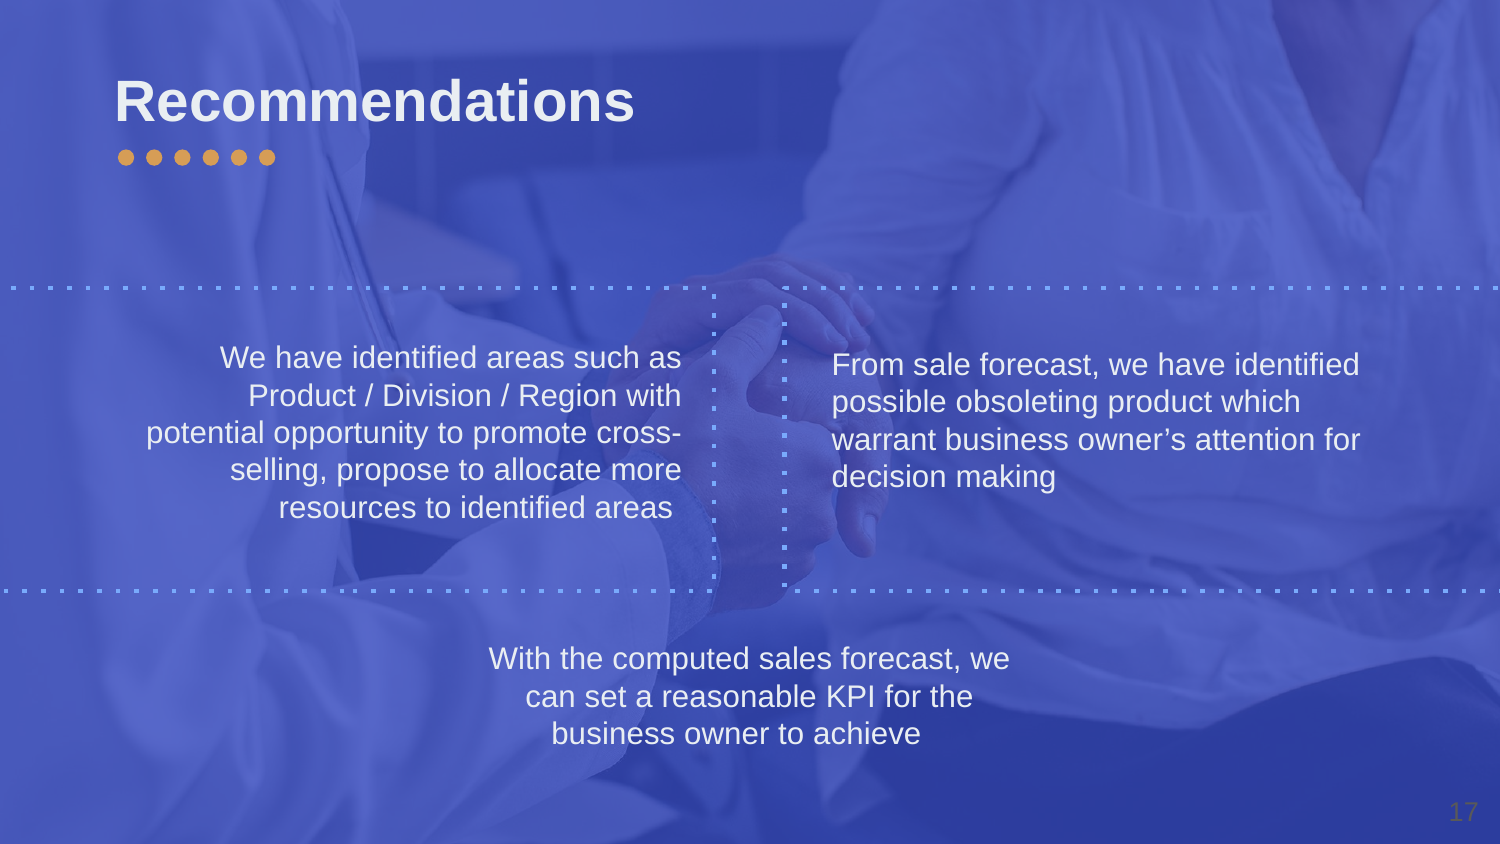

# Recommendations

We have identified areas such as Product / Division / Region with potential opportunity to promote cross-selling, propose to allocate more resources to identified areas
From sale forecast, we have identified possible obsoleting product which warrant business owner’s attention for decision making
With the computed sales forecast, we can set a reasonable KPI for the business owner to achieve
17